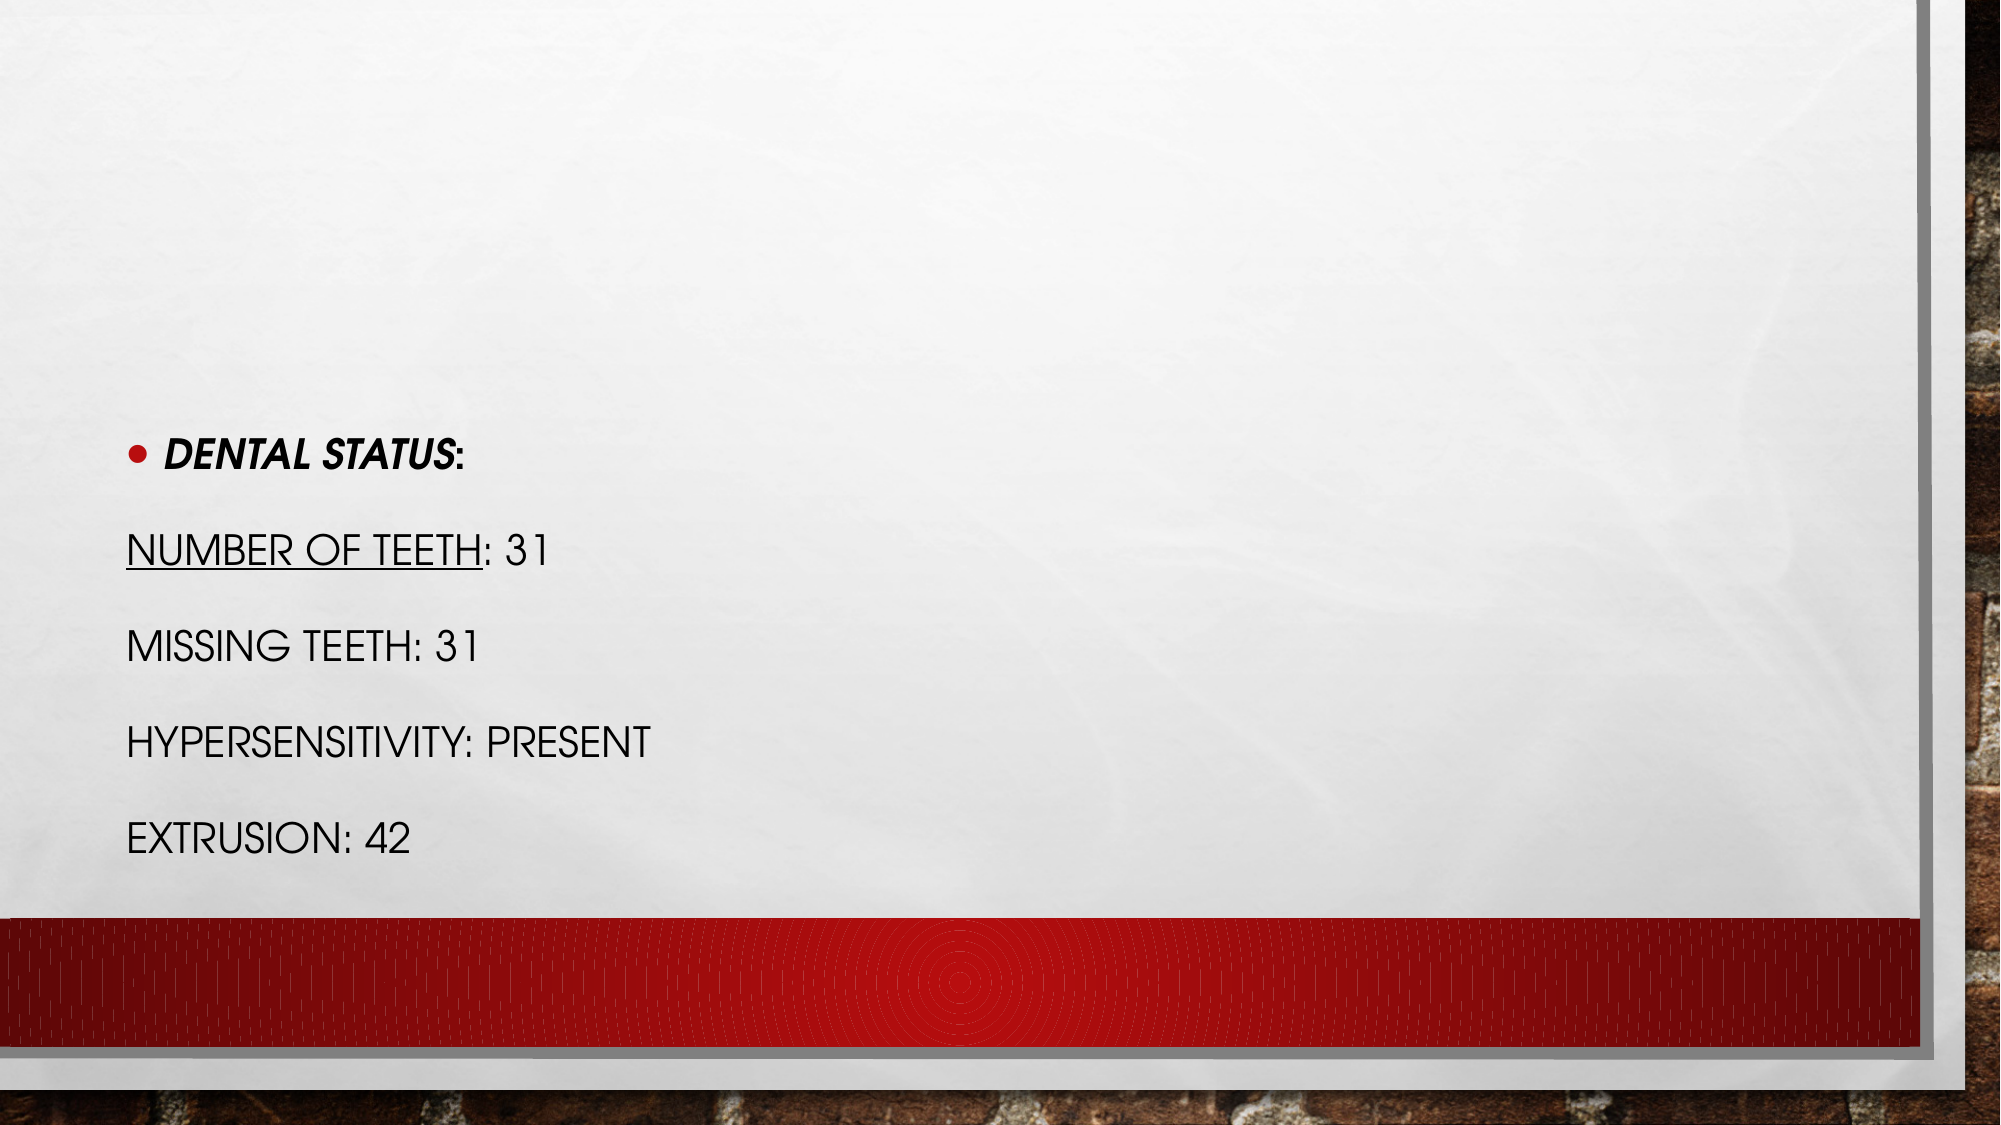

#
Dental status:
Number of teeth: 31
Missing teeth: 31
Hypersensitivity: Present
Extrusion: 42